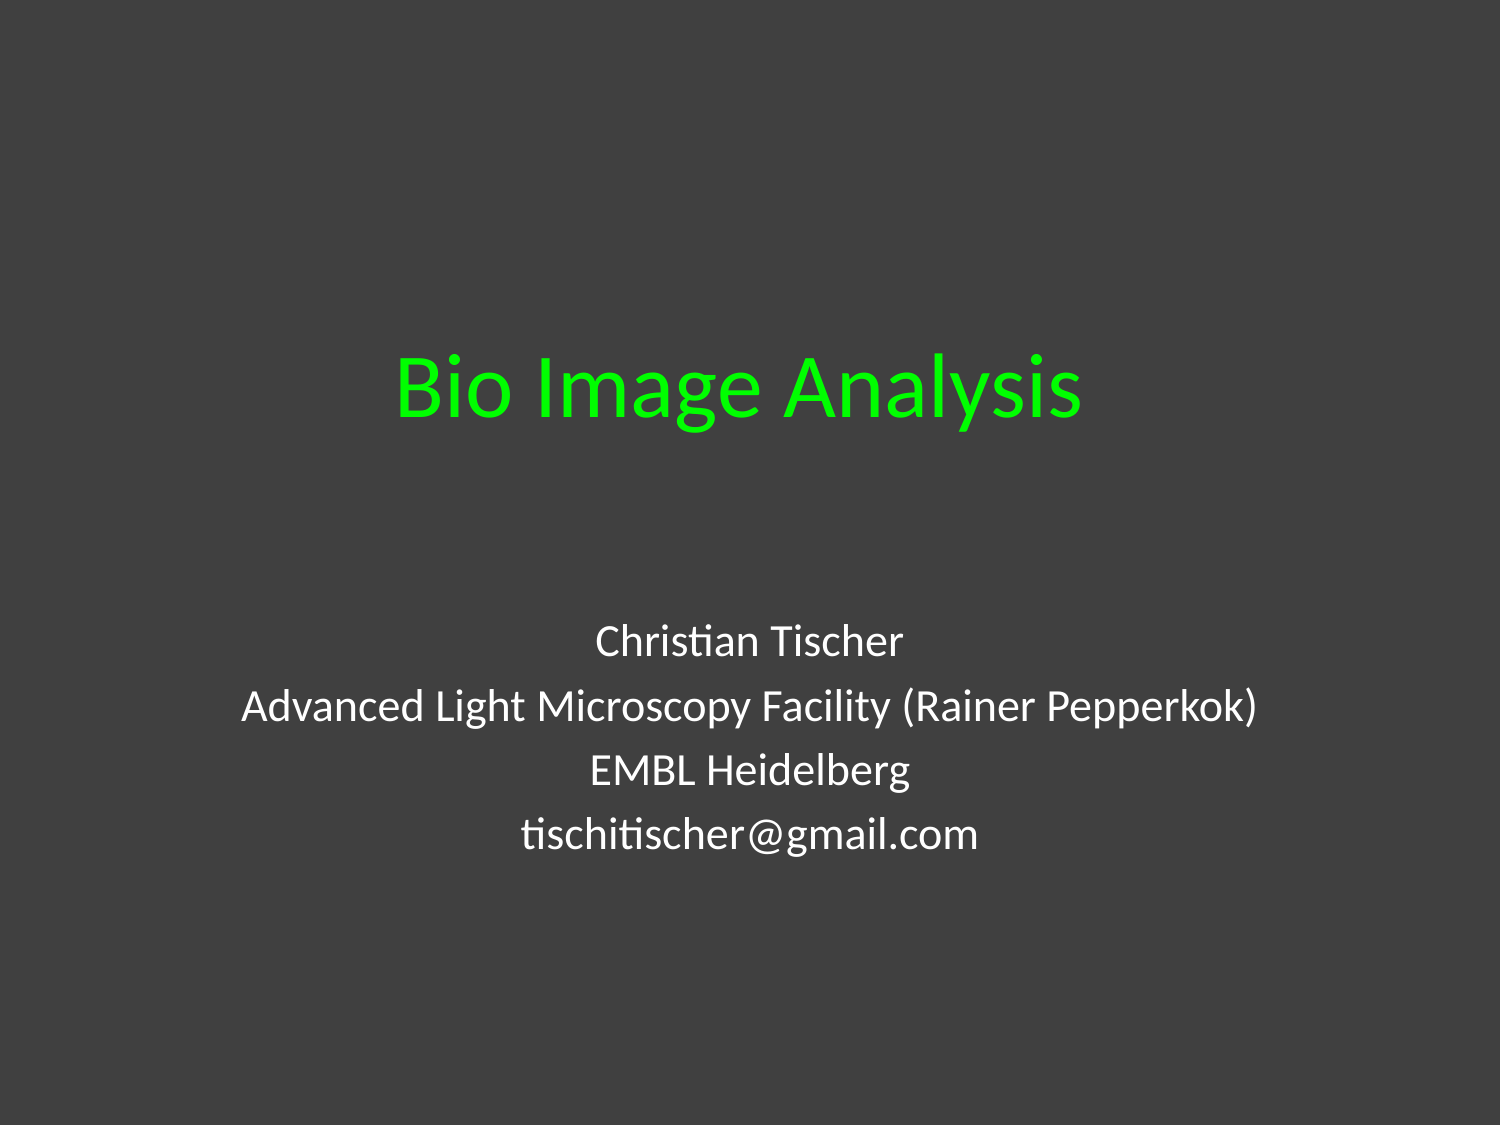

# Bio Image Analysis
Christian Tischer
Advanced Light Microscopy Facility (Rainer Pepperkok)
EMBL Heidelberg
tischitischer@gmail.com